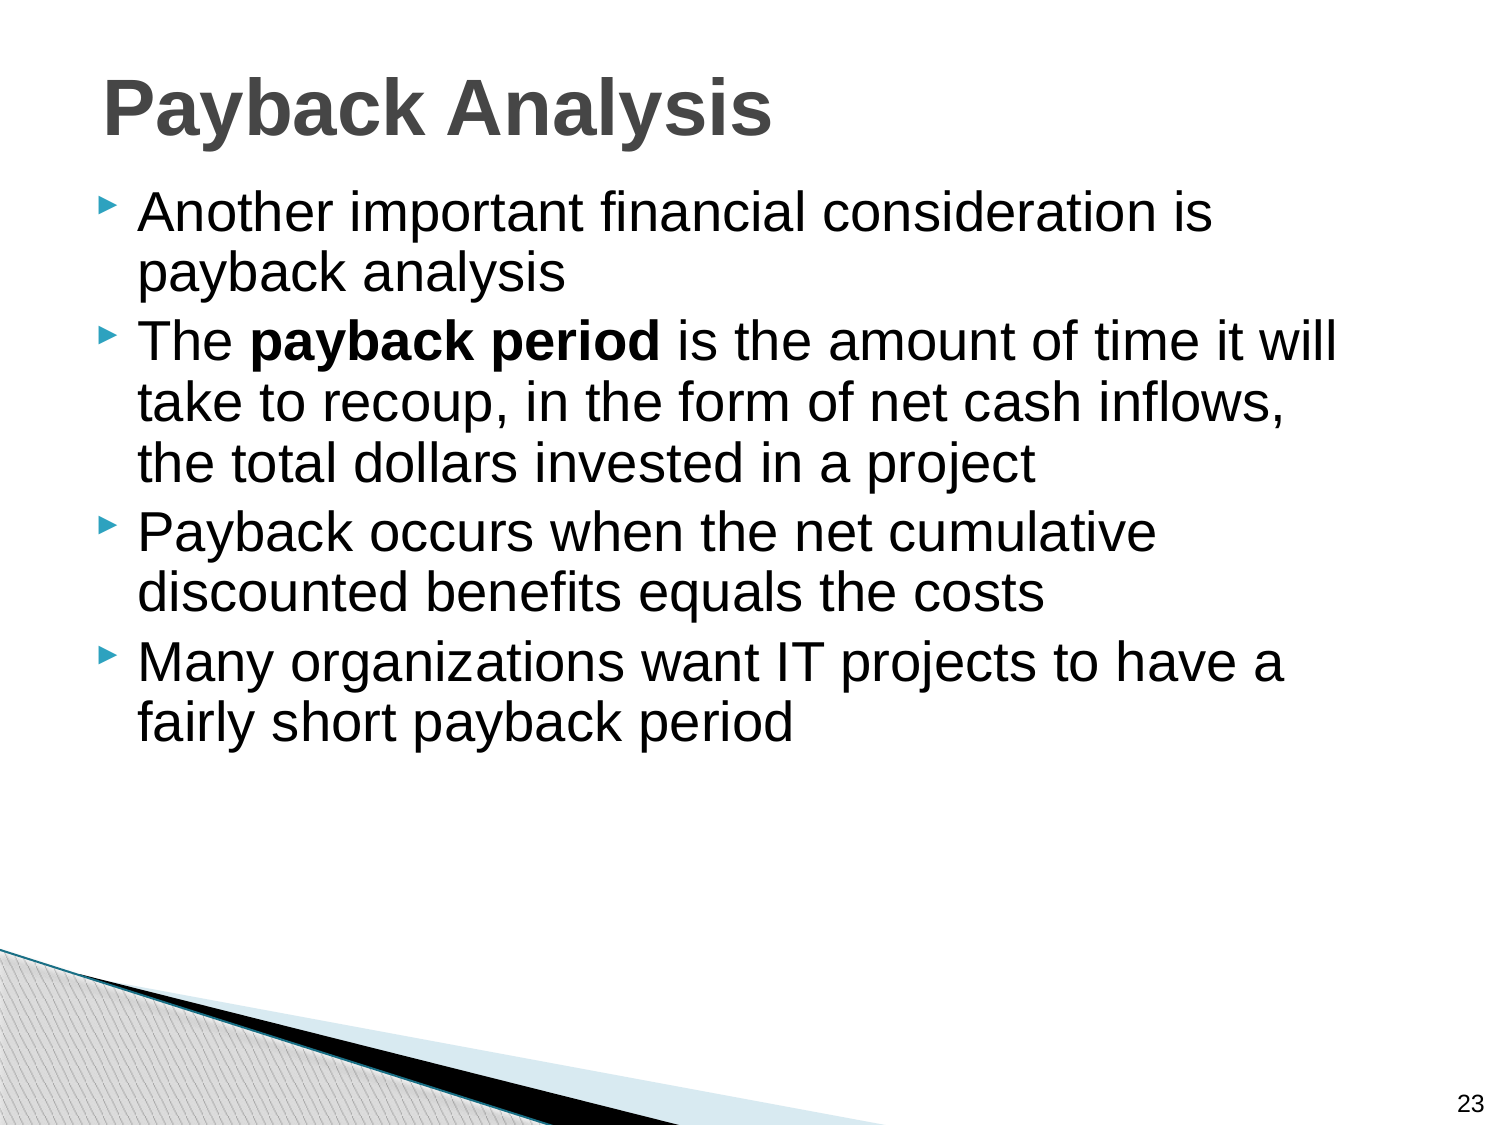

# Payback Analysis
Another important financial consideration is payback analysis
The payback period is the amount of time it will take to recoup, in the form of net cash inflows, the total dollars invested in a project
Payback occurs when the net cumulative discounted benefits equals the costs
Many organizations want IT projects to have a fairly short payback period

23